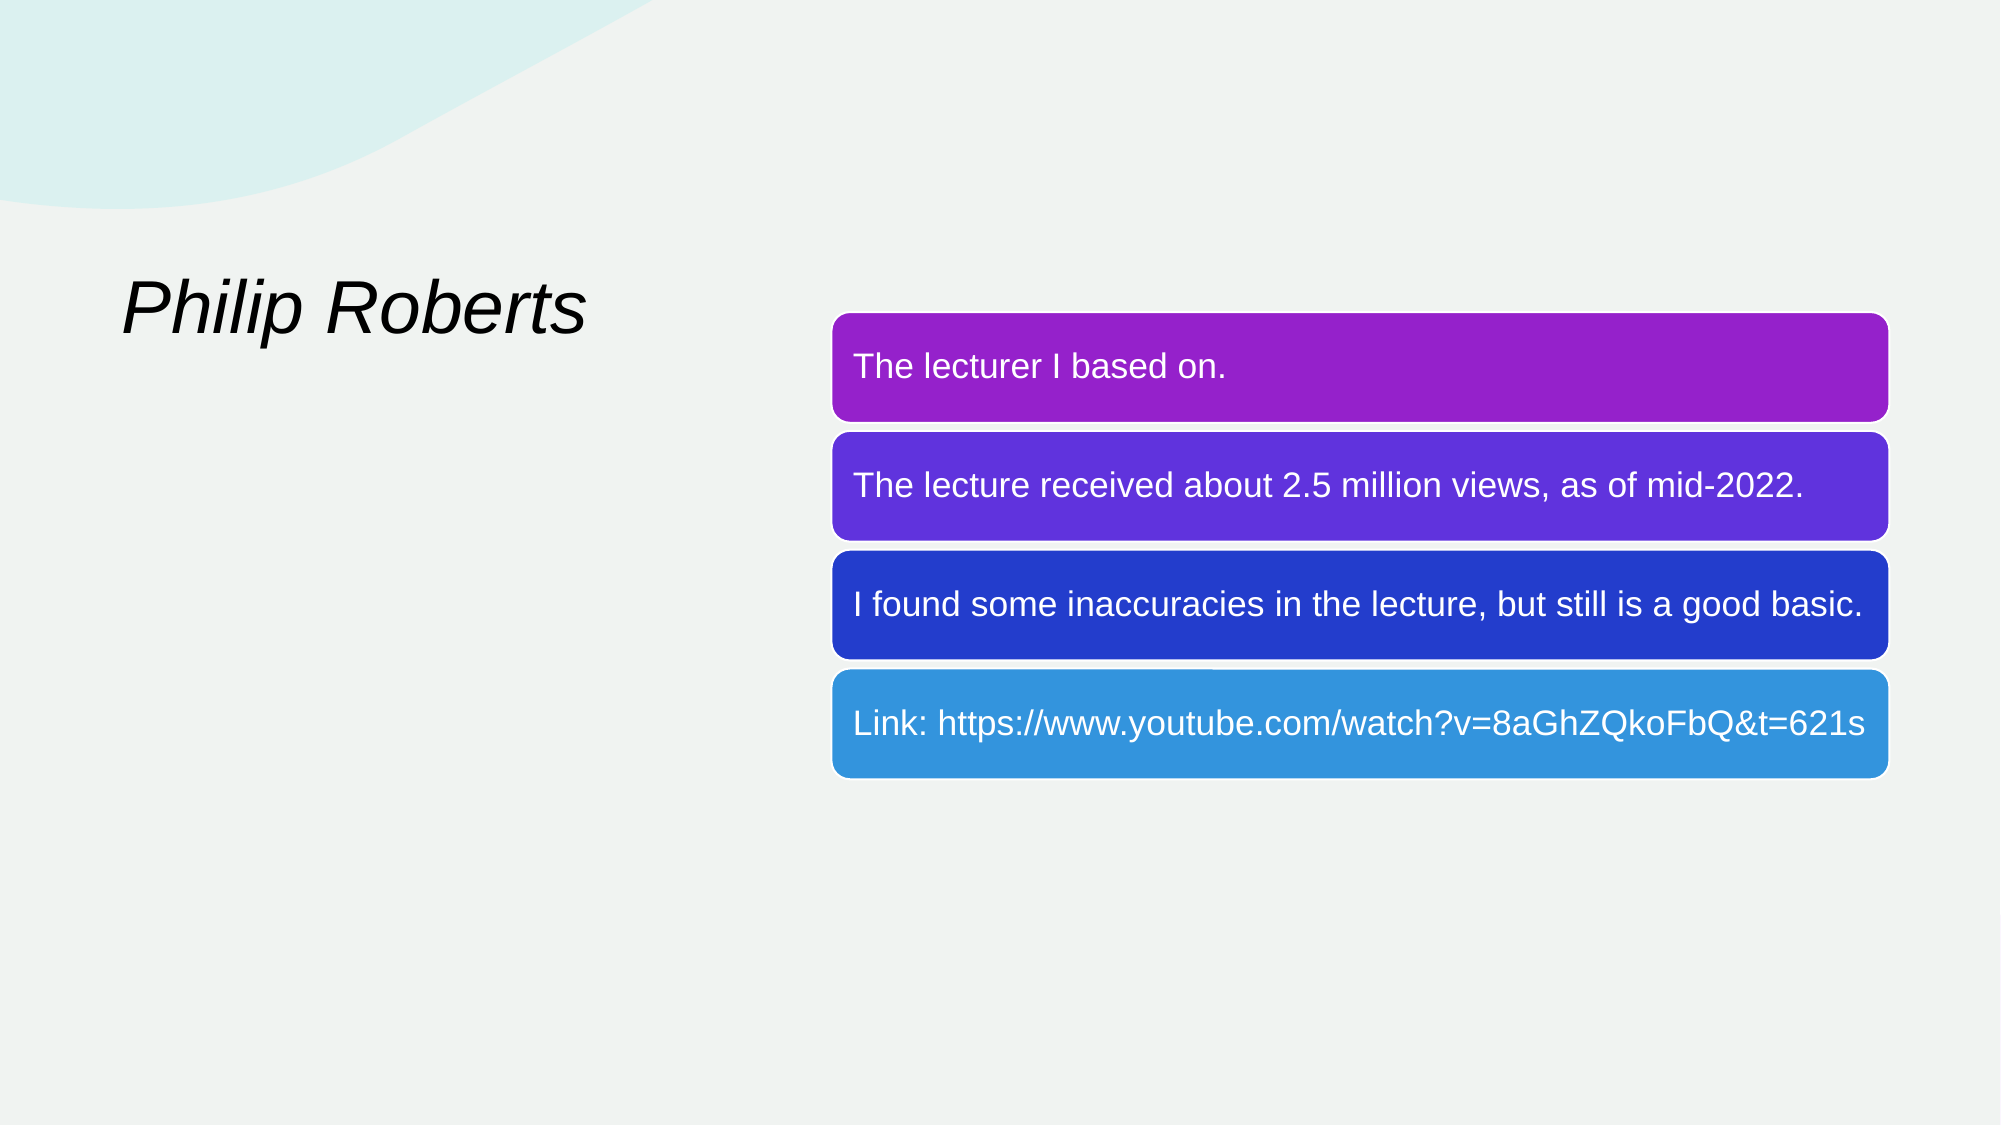

The lecturer I based on.
The lecture received about 2.5 million views, as of mid-2022.
I found some inaccuracies in the lecture, but still is a good basic.
Link: https://www.youtube.com/watch?v=8aGhZQkoFbQ&t=621s
# Philip Roberts